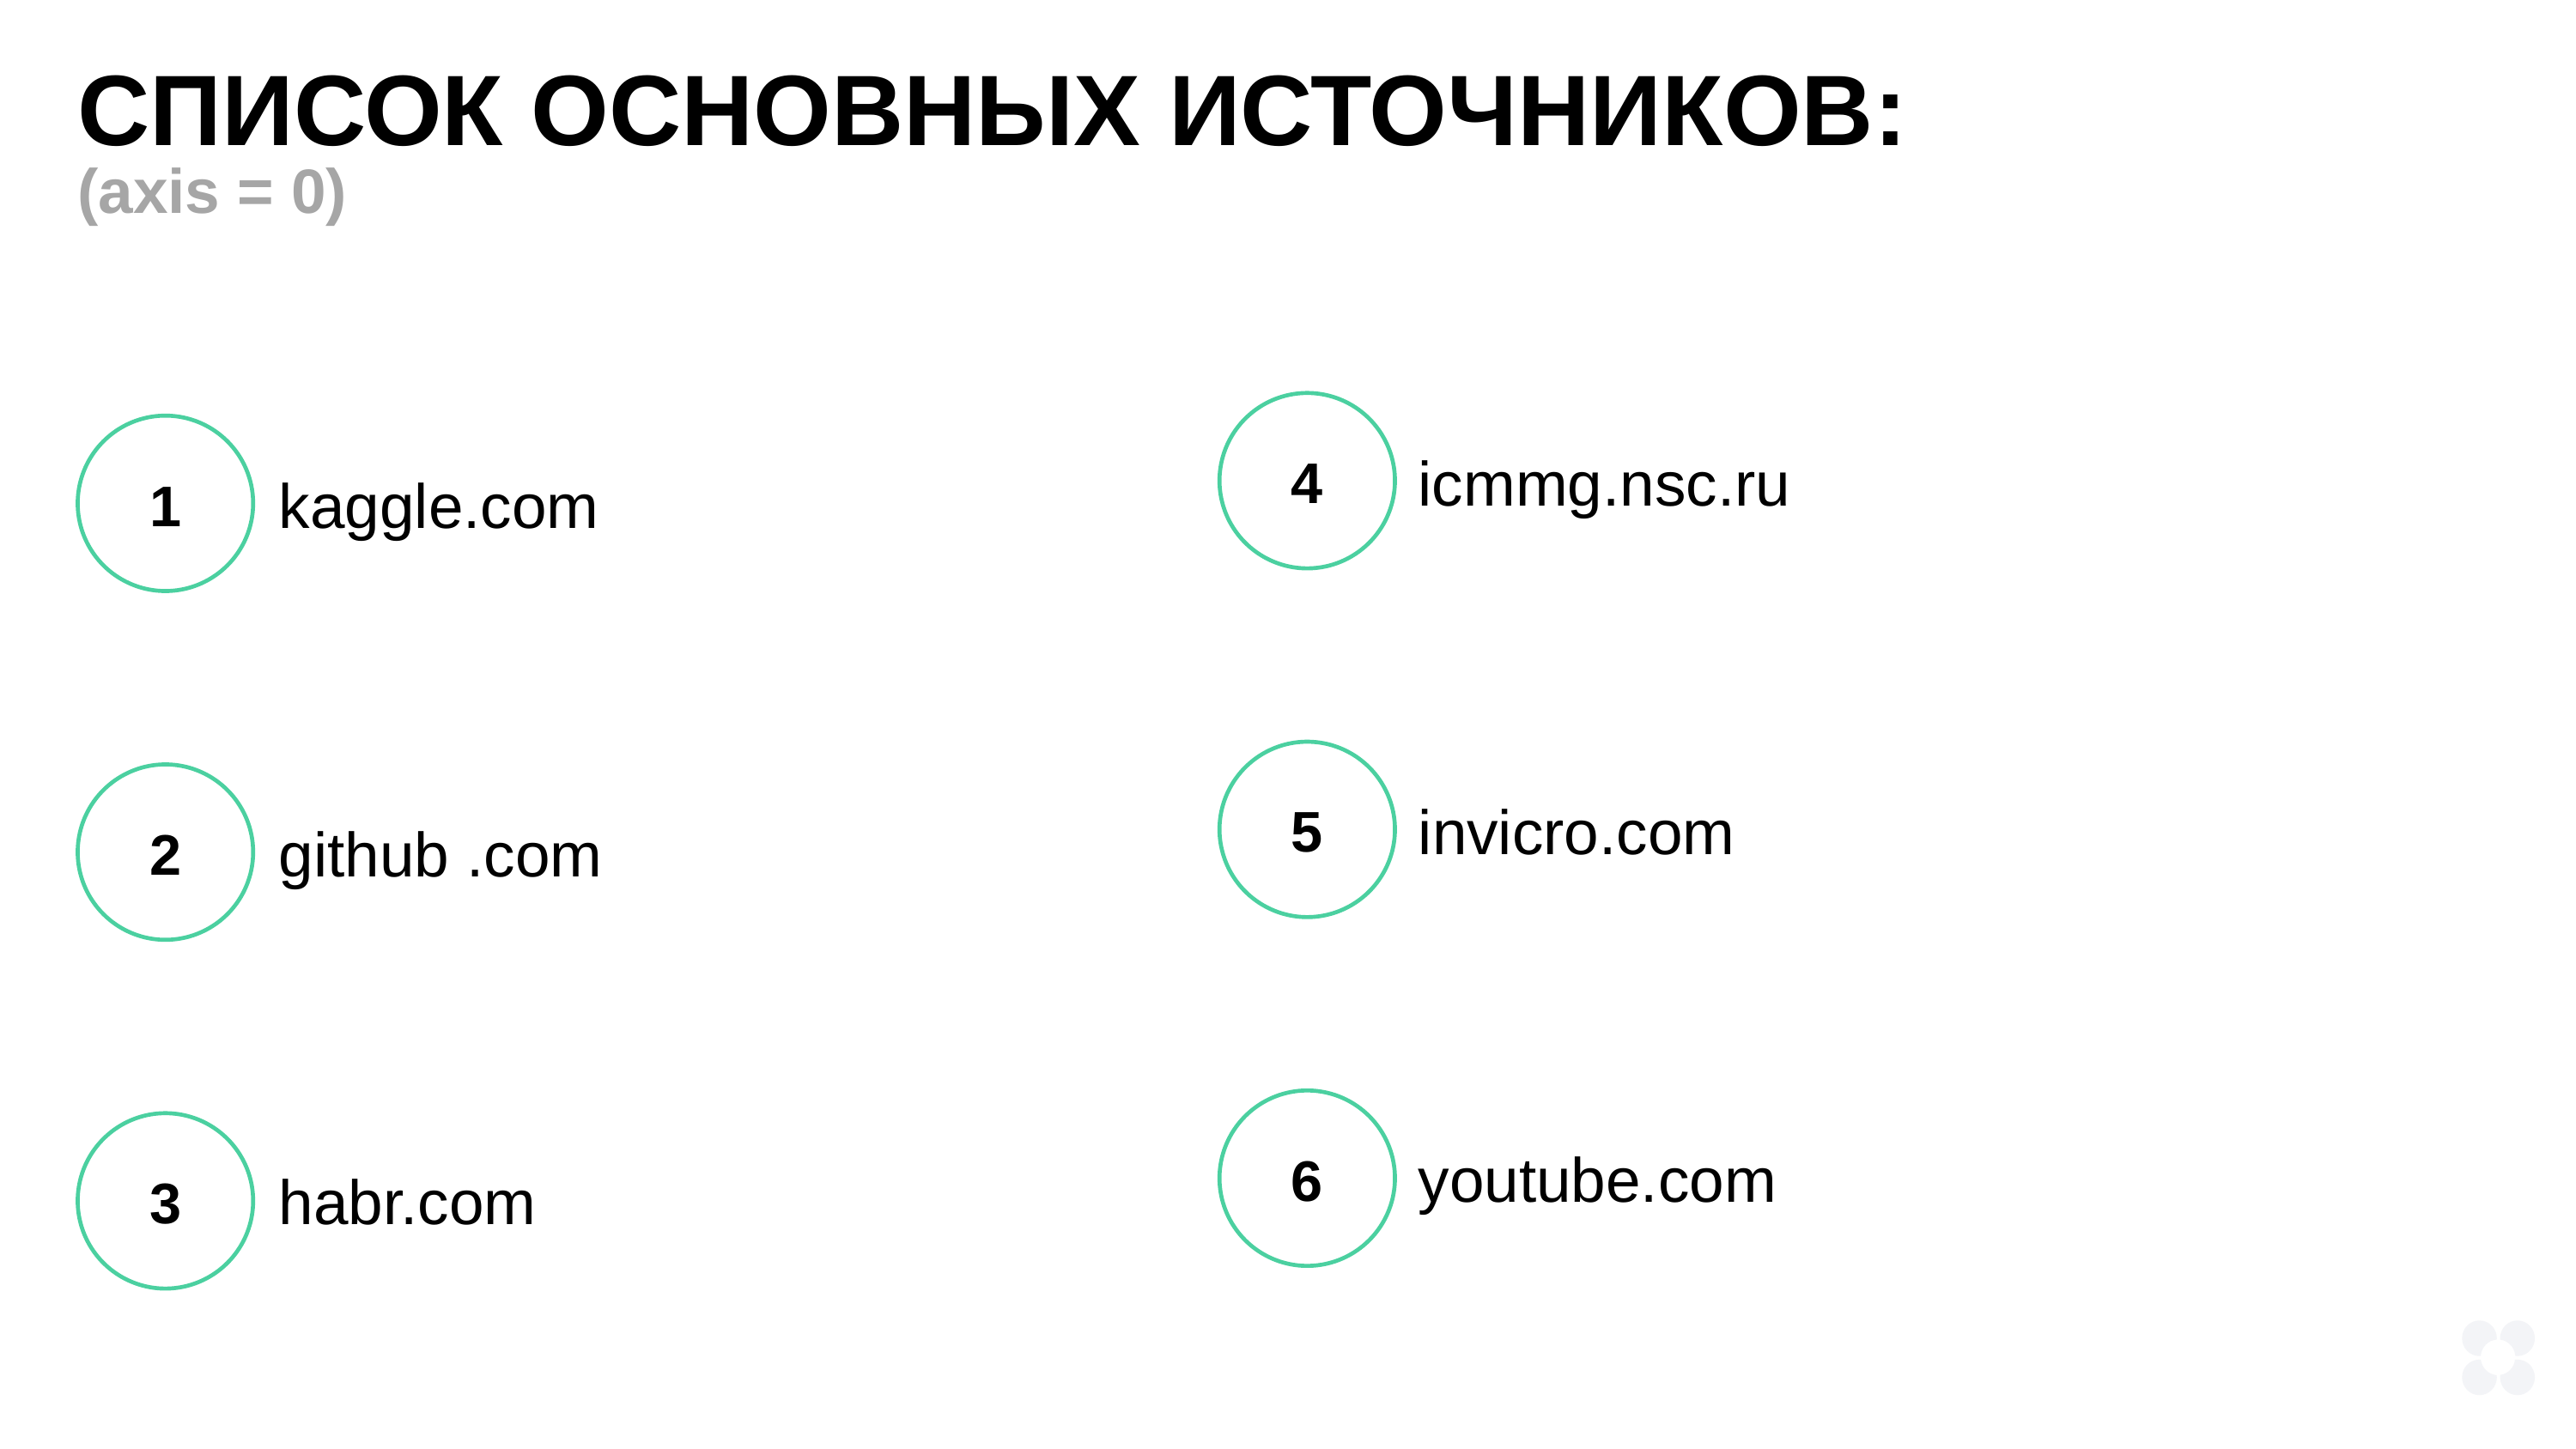

СПИСОК ОСНОВНЫХ ИСТОЧНИКОВ:
(axis = 0)
4
icmmg.nsc.ru
1
kaggle.com
5
invicro.com

2
github .com
6
youtube.com
3
habr.com